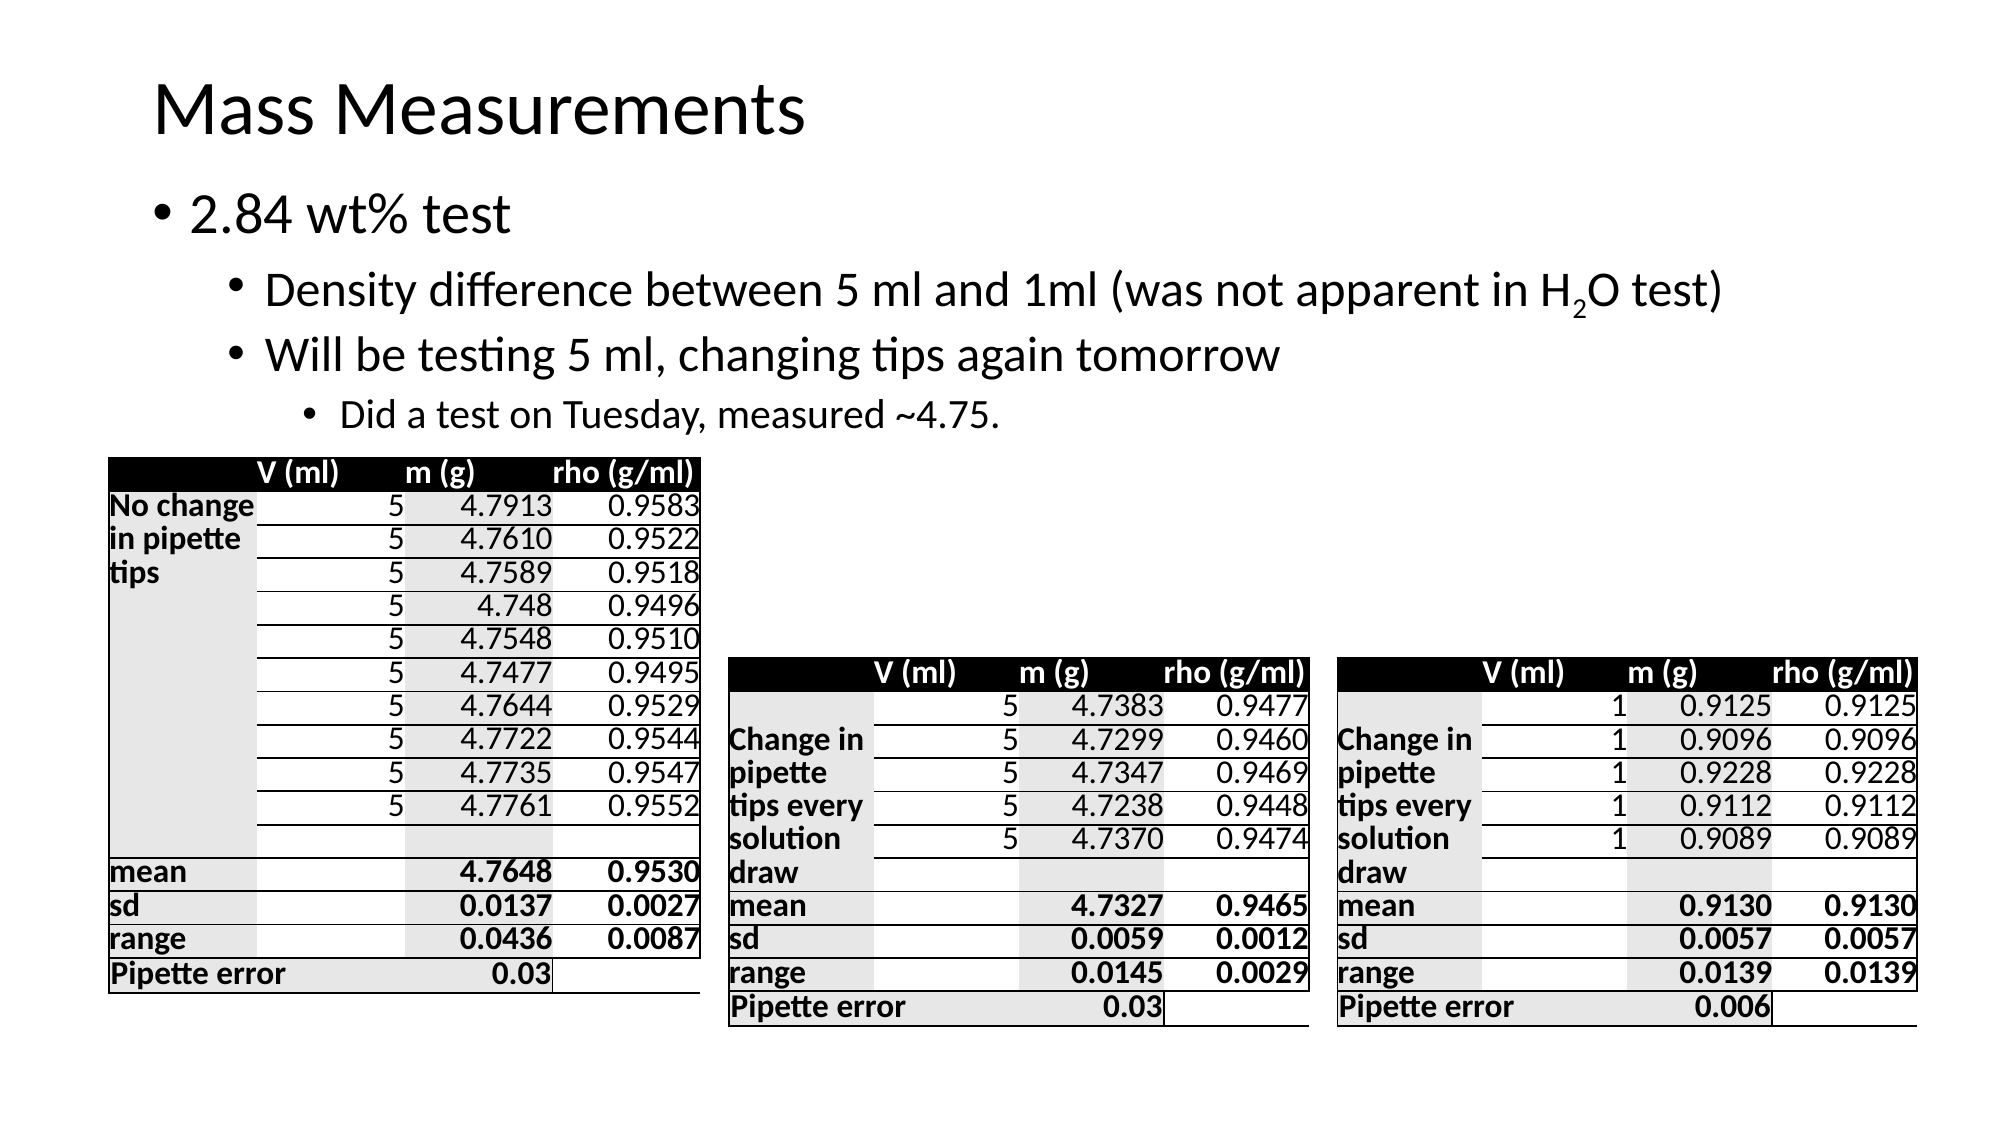

Mass Measurements
2.84 wt% test
Density difference between 5 ml and 1ml (was not apparent in H2O test)
Will be testing 5 ml, changing tips again tomorrow
Did a test on Tuesday, measured ~4.75.

|  | V (ml) | m (g) | rho (g/ml) |
| --- | --- | --- | --- |
| No change in pipette tips | 5 | 4.7913 | 0.9583 |
|  | 5 | 4.7610 | 0.9522 |
|  | 5 | 4.7589 | 0.9518 |
|  | 5 | 4.748 | 0.9496 |
|  | 5 | 4.7548 | 0.9510 |
|  | 5 | 4.7477 | 0.9495 |
|  | 5 | 4.7644 | 0.9529 |
|  | 5 | 4.7722 | 0.9544 |
|  | 5 | 4.7735 | 0.9547 |
|  | 5 | 4.7761 | 0.9552 |
|  |  |  |  |
| mean |  | 4.7648 | 0.9530 |
| sd |  | 0.0137 | 0.0027 |
| range |  | 0.0436 | 0.0087 |
| Pipette error |  | 0.03 |  |
|  | V (ml) | m (g) | rho (g/ml) |
| --- | --- | --- | --- |
| Change in pipette tips every solution draw | 5 | 4.7383 | 0.9477 |
|  | 5 | 4.7299 | 0.9460 |
|  | 5 | 4.7347 | 0.9469 |
|  | 5 | 4.7238 | 0.9448 |
|  | 5 | 4.7370 | 0.9474 |
|  |  |  |  |
| mean |  | 4.7327 | 0.9465 |
| sd |  | 0.0059 | 0.0012 |
| range |  | 0.0145 | 0.0029 |
| Pipette error |  | 0.03 |  |
|  | V (ml) | m (g) | rho (g/ml) |
| --- | --- | --- | --- |
| Change in pipette tips every solution draw | 1 | 0.9125 | 0.9125 |
|  | 1 | 0.9096 | 0.9096 |
|  | 1 | 0.9228 | 0.9228 |
|  | 1 | 0.9112 | 0.9112 |
|  | 1 | 0.9089 | 0.9089 |
|  |  |  |  |
| mean |  | 0.9130 | 0.9130 |
| sd |  | 0.0057 | 0.0057 |
| range |  | 0.0139 | 0.0139 |
| Pipette error |  | 0.006 |  |